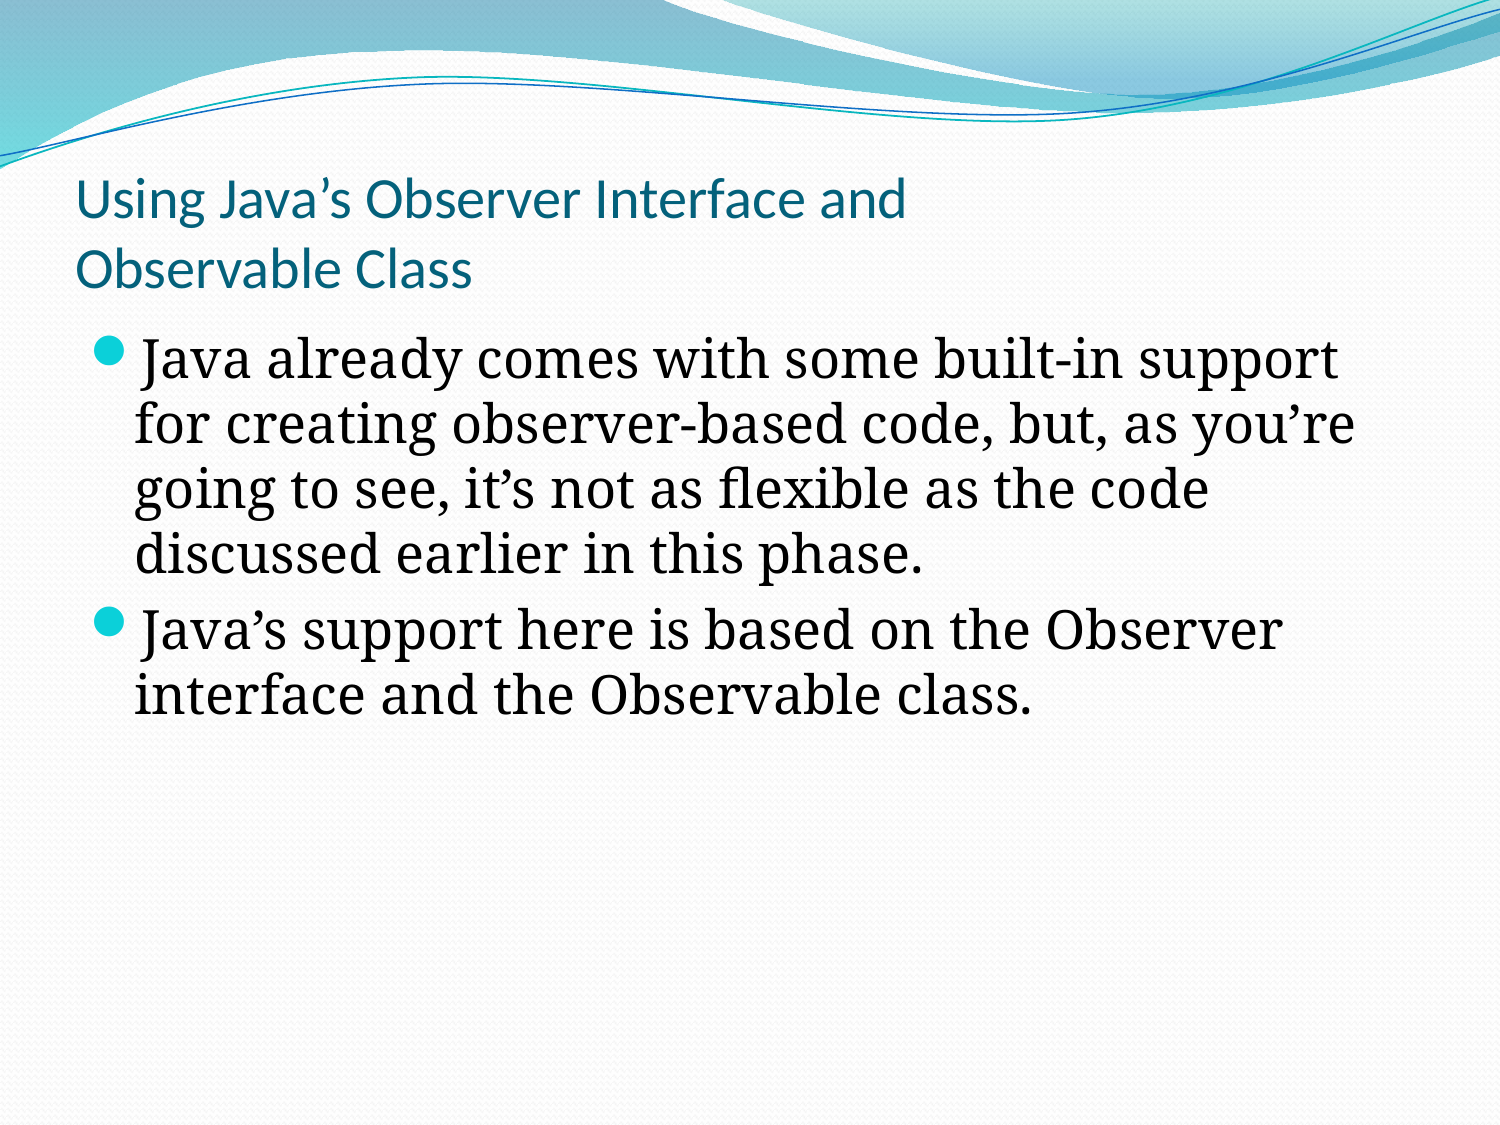

# Using Java’s Observer Interface and Observable Class
Java already comes with some built-in support for creating observer-based code, but, as you’re going to see, it’s not as flexible as the code discussed earlier in this phase.
Java’s support here is based on the Observer interface and the Observable class.